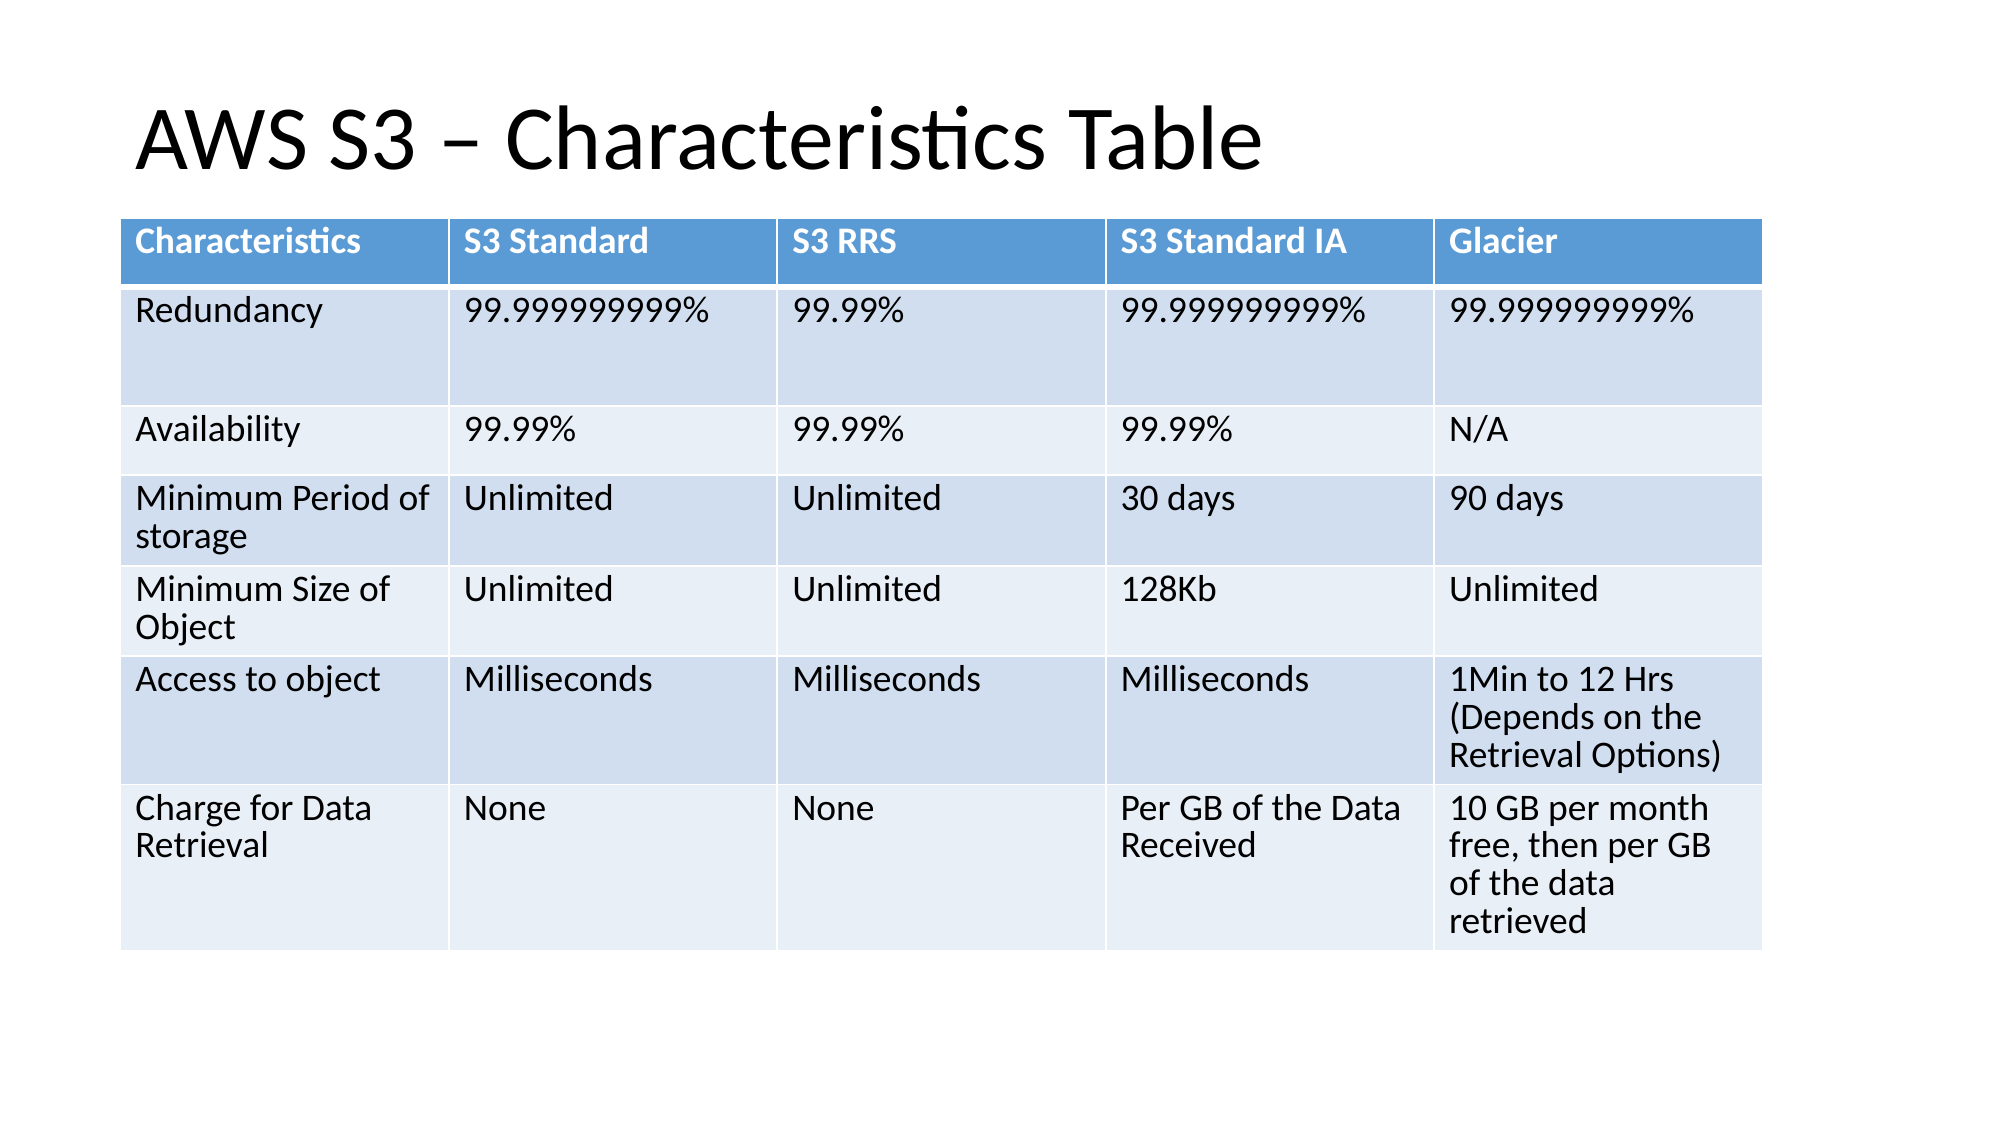

# AWS S3 – Characteristics Table
| Characteristics | S3 Standard | S3 RRS | S3 Standard IA | Glacier |
| --- | --- | --- | --- | --- |
| Redundancy | 99.999999999% | 99.99% | 99.999999999% | 99.999999999% |
| Availability | 99.99% | 99.99% | 99.99% | N/A |
| Minimum Period of storage | Unlimited | Unlimited | 30 days | 90 days |
| Minimum Size of Object | Unlimited | Unlimited | 128Kb | Unlimited |
| Access to object | Milliseconds | Milliseconds | Milliseconds | 1Min to 12 Hrs (Depends on the Retrieval Options) |
| Charge for Data Retrieval | None | None | Per GB of the Data Received | 10 GB per month free, then per GB of the data retrieved |